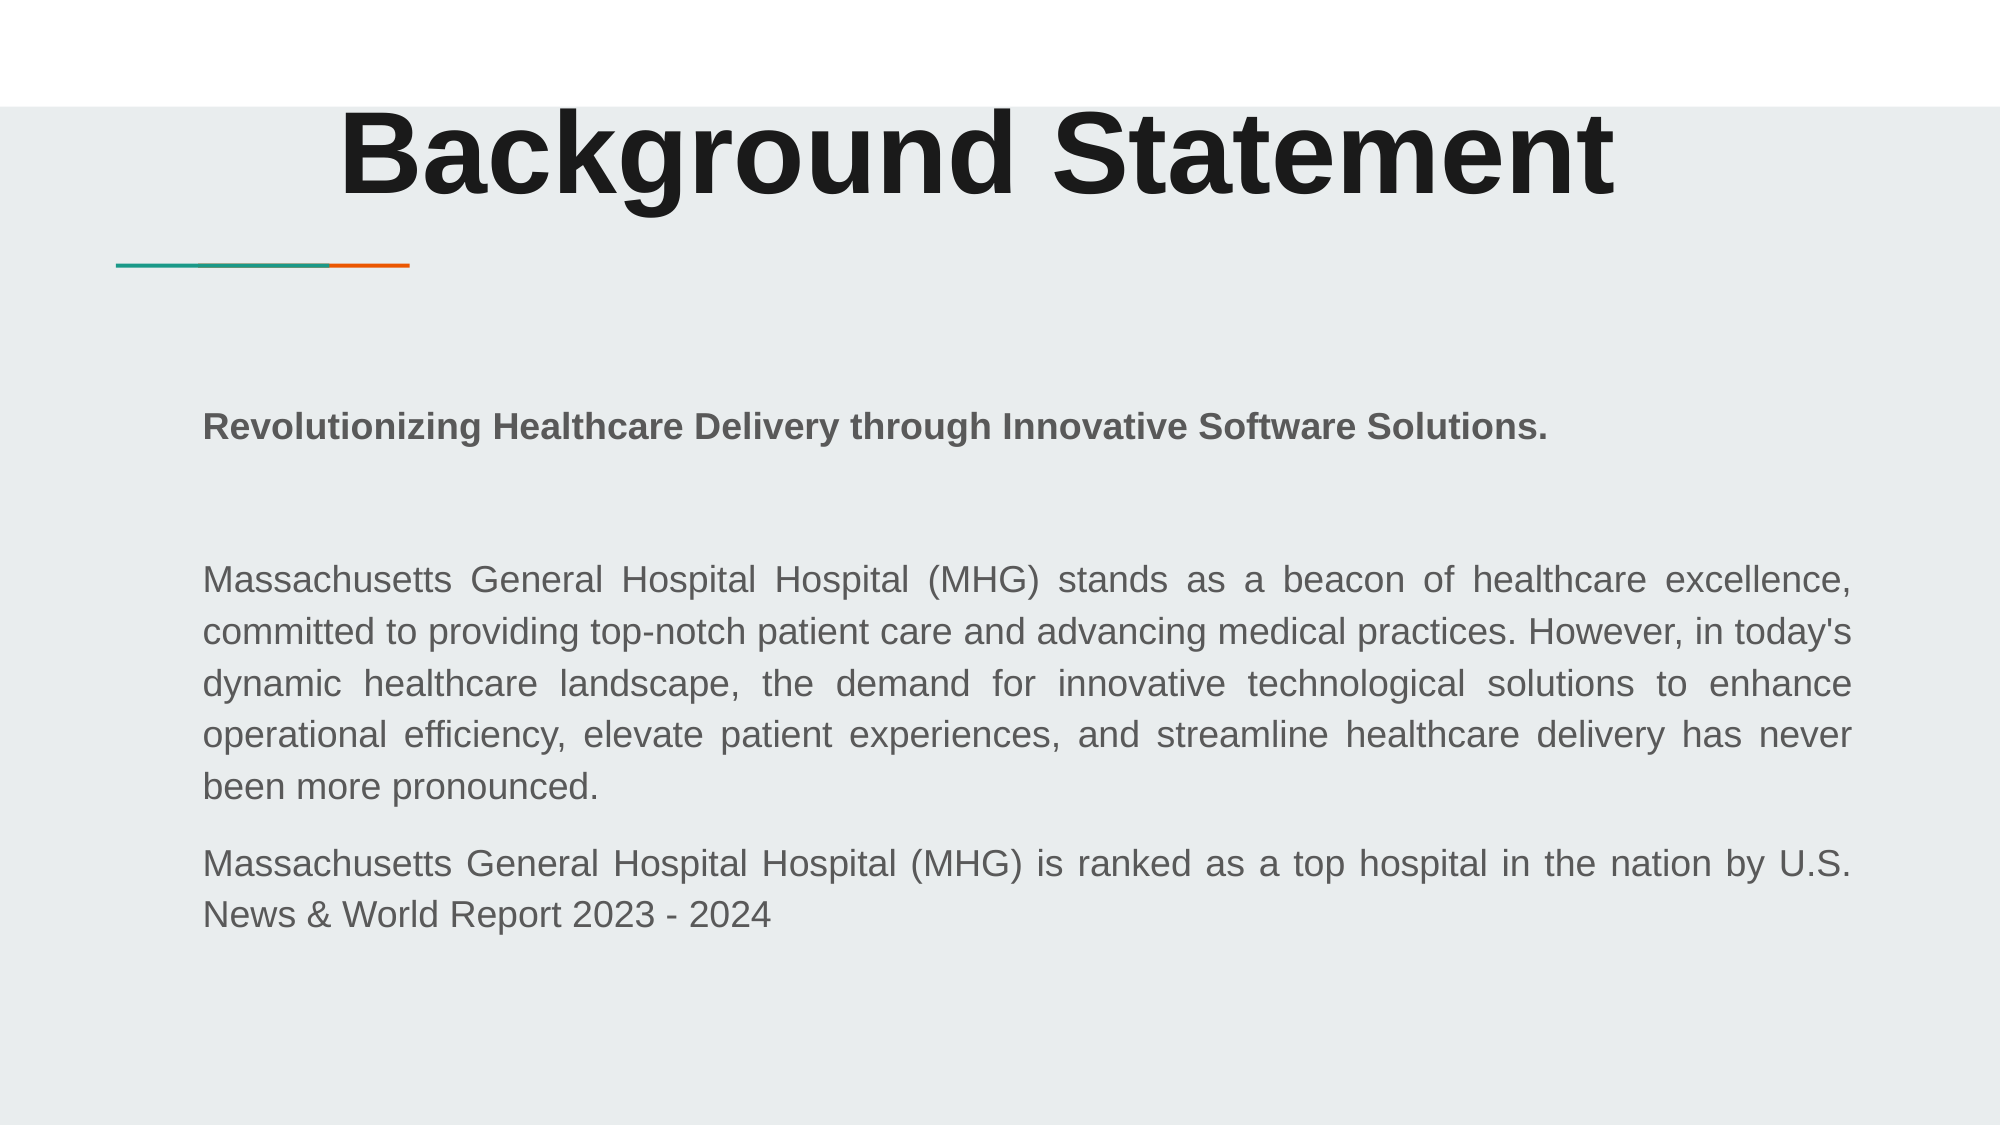

# Background Statement
Revolutionizing Healthcare Delivery through Innovative Software Solutions.

Massachusetts General Hospital Hospital (MHG) stands as a beacon of healthcare excellence, committed to providing top-notch patient care and advancing medical practices. However, in today's dynamic healthcare landscape, the demand for innovative technological solutions to enhance operational efficiency, elevate patient experiences, and streamline healthcare delivery has never been more pronounced.
Massachusetts General Hospital Hospital (MHG) is ranked as a top hospital in the nation by U.S. News & World Report 2023 - 2024